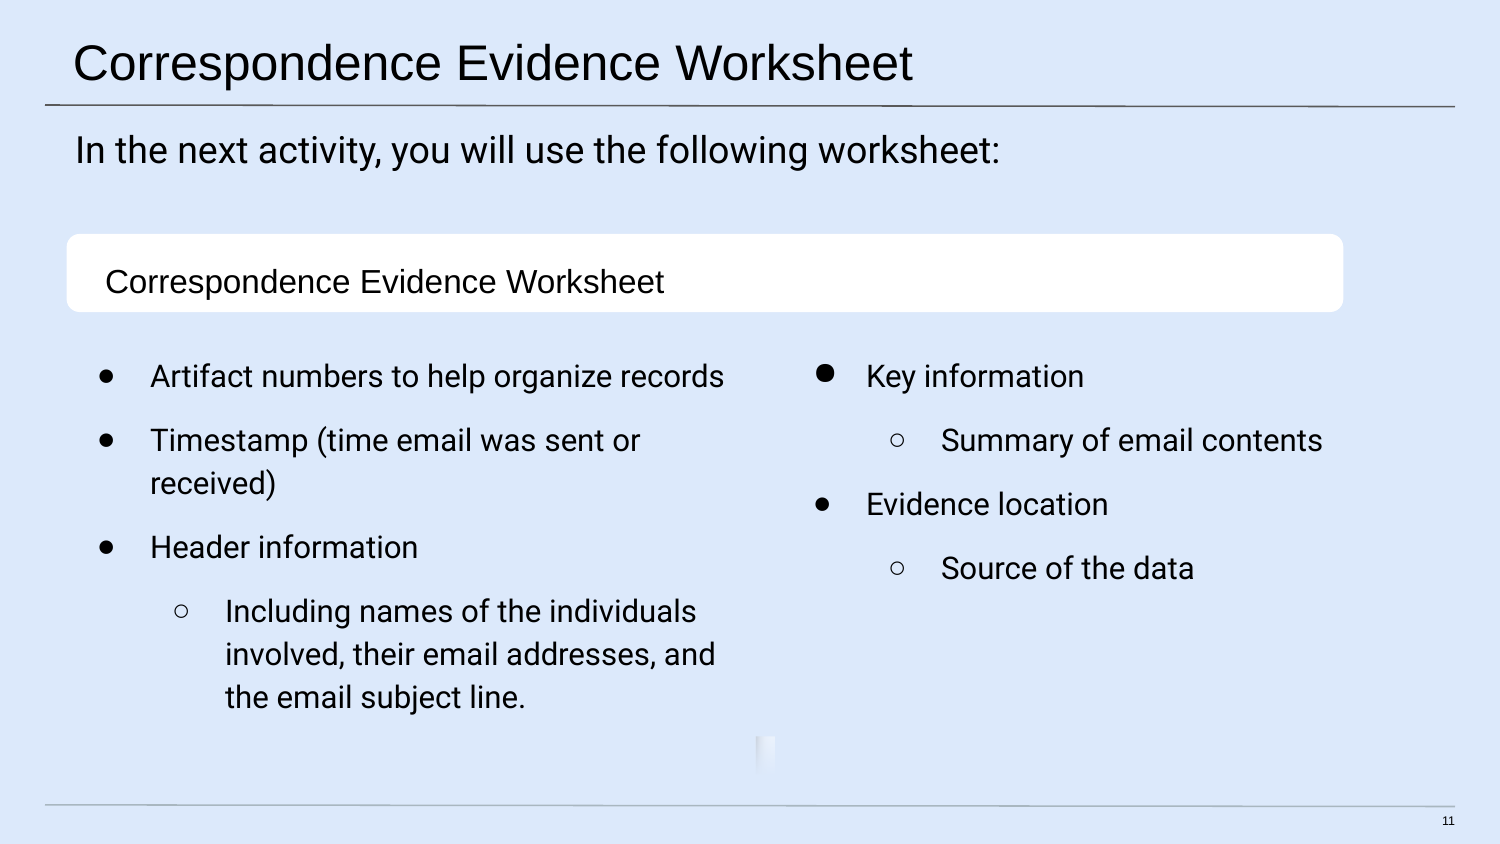

# Correspondence Evidence Worksheet
In the next activity, you will use the following worksheet:

Correspondence Evidence Worksheet
Artifact numbers to help organize records
Timestamp (time email was sent or received)
Header information
Including names of the individuals involved, their email addresses, and the email subject line.

Key information
Summary of email contents
Evidence location
Source of the data

11